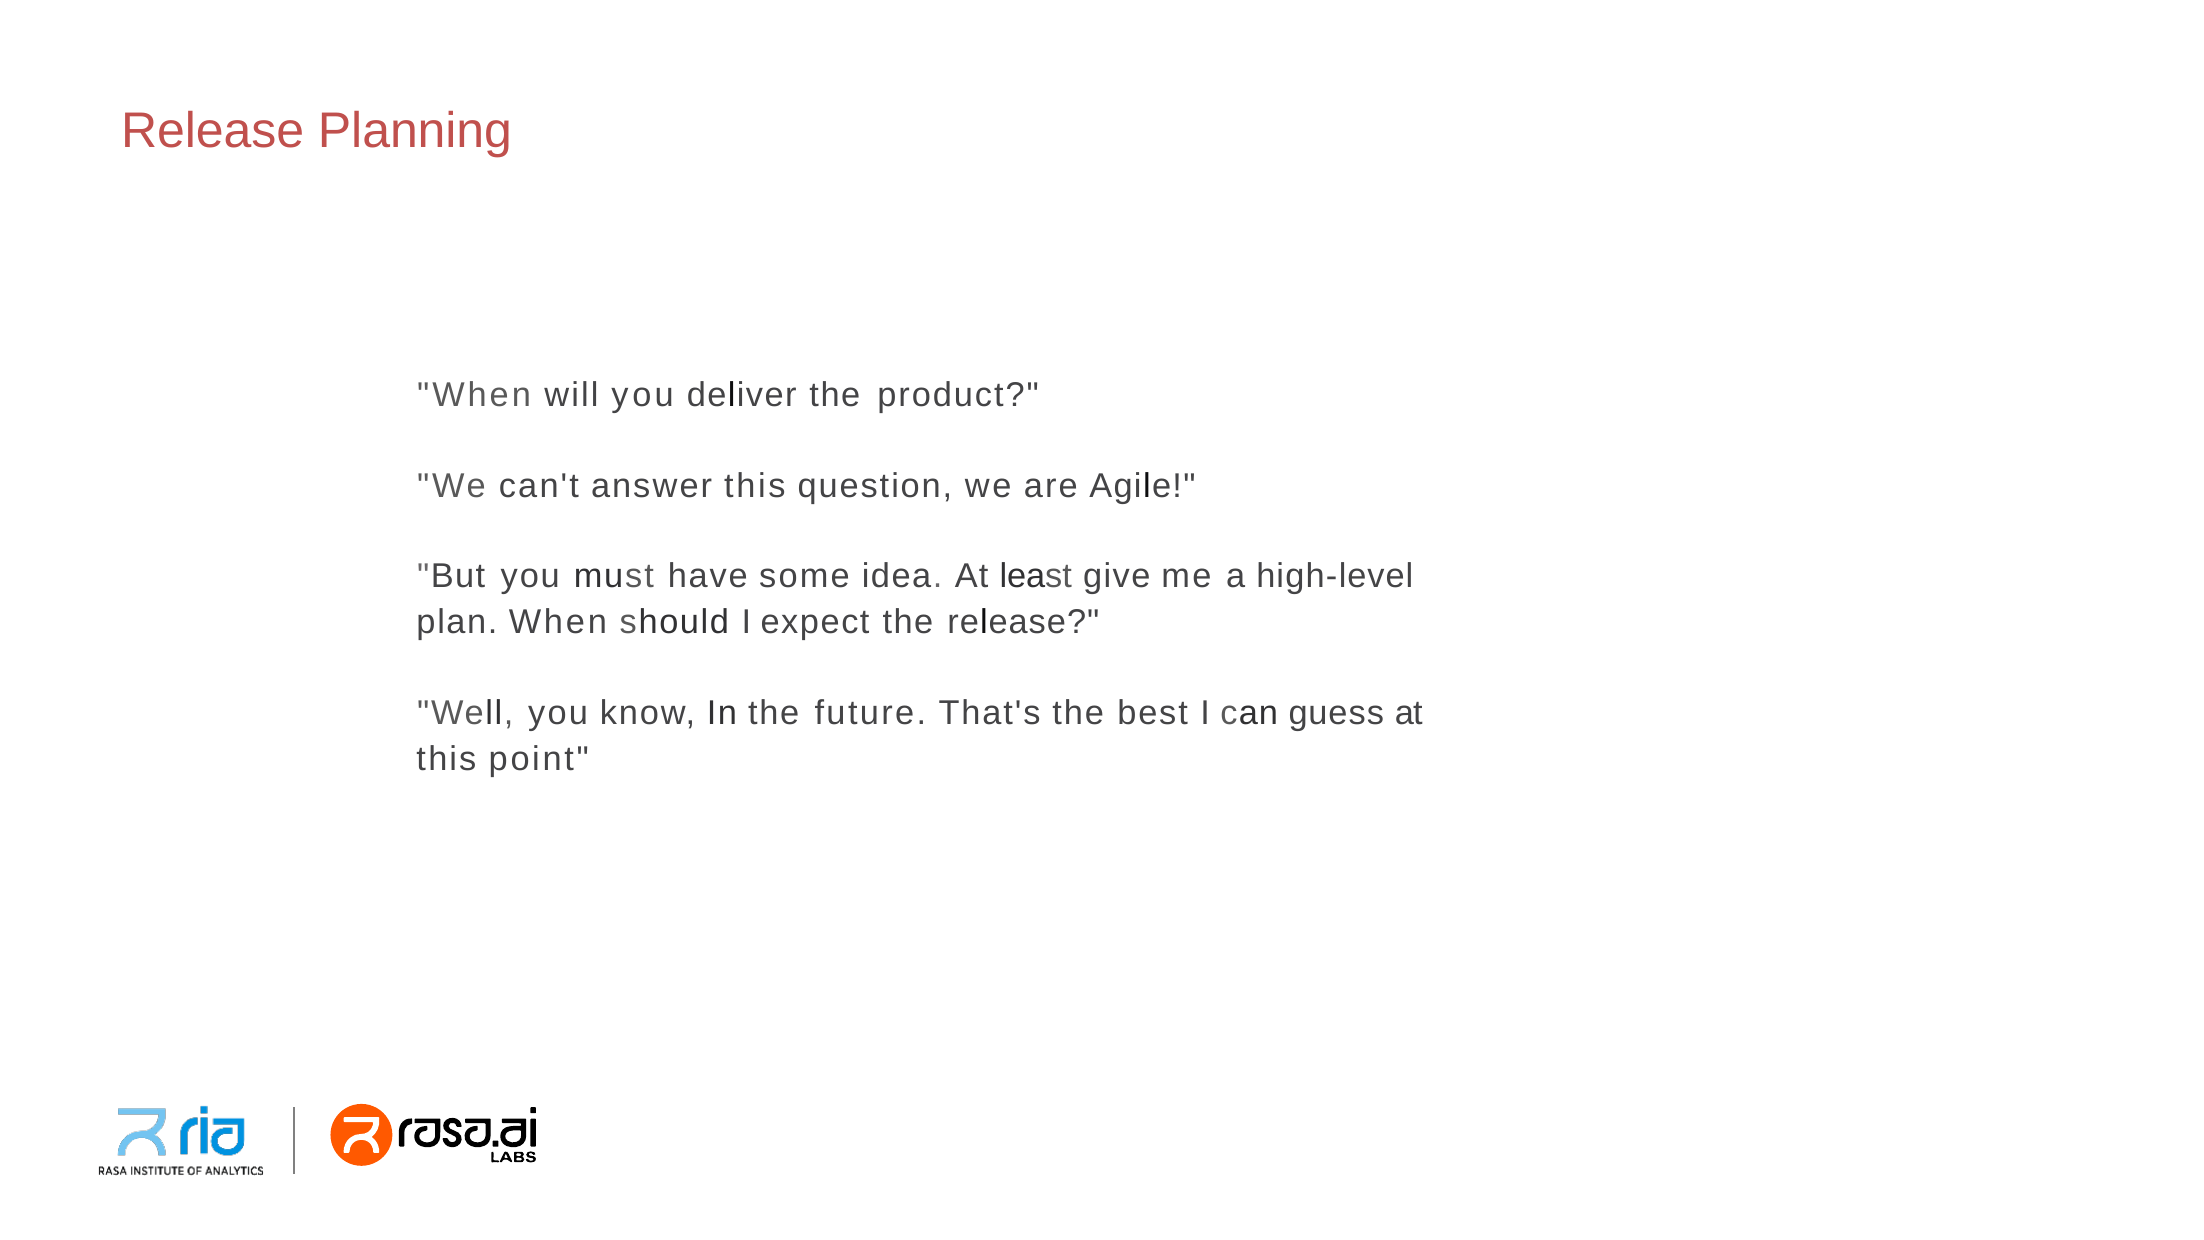

Release Planning
"When will you deliver the product?"

"We can't answer this question, we are Agile!"

"But you must have some idea. At least give me a high-level plan. When should I expect the release?"

"Well, you know, In the future. That's the best I can guess at this point"